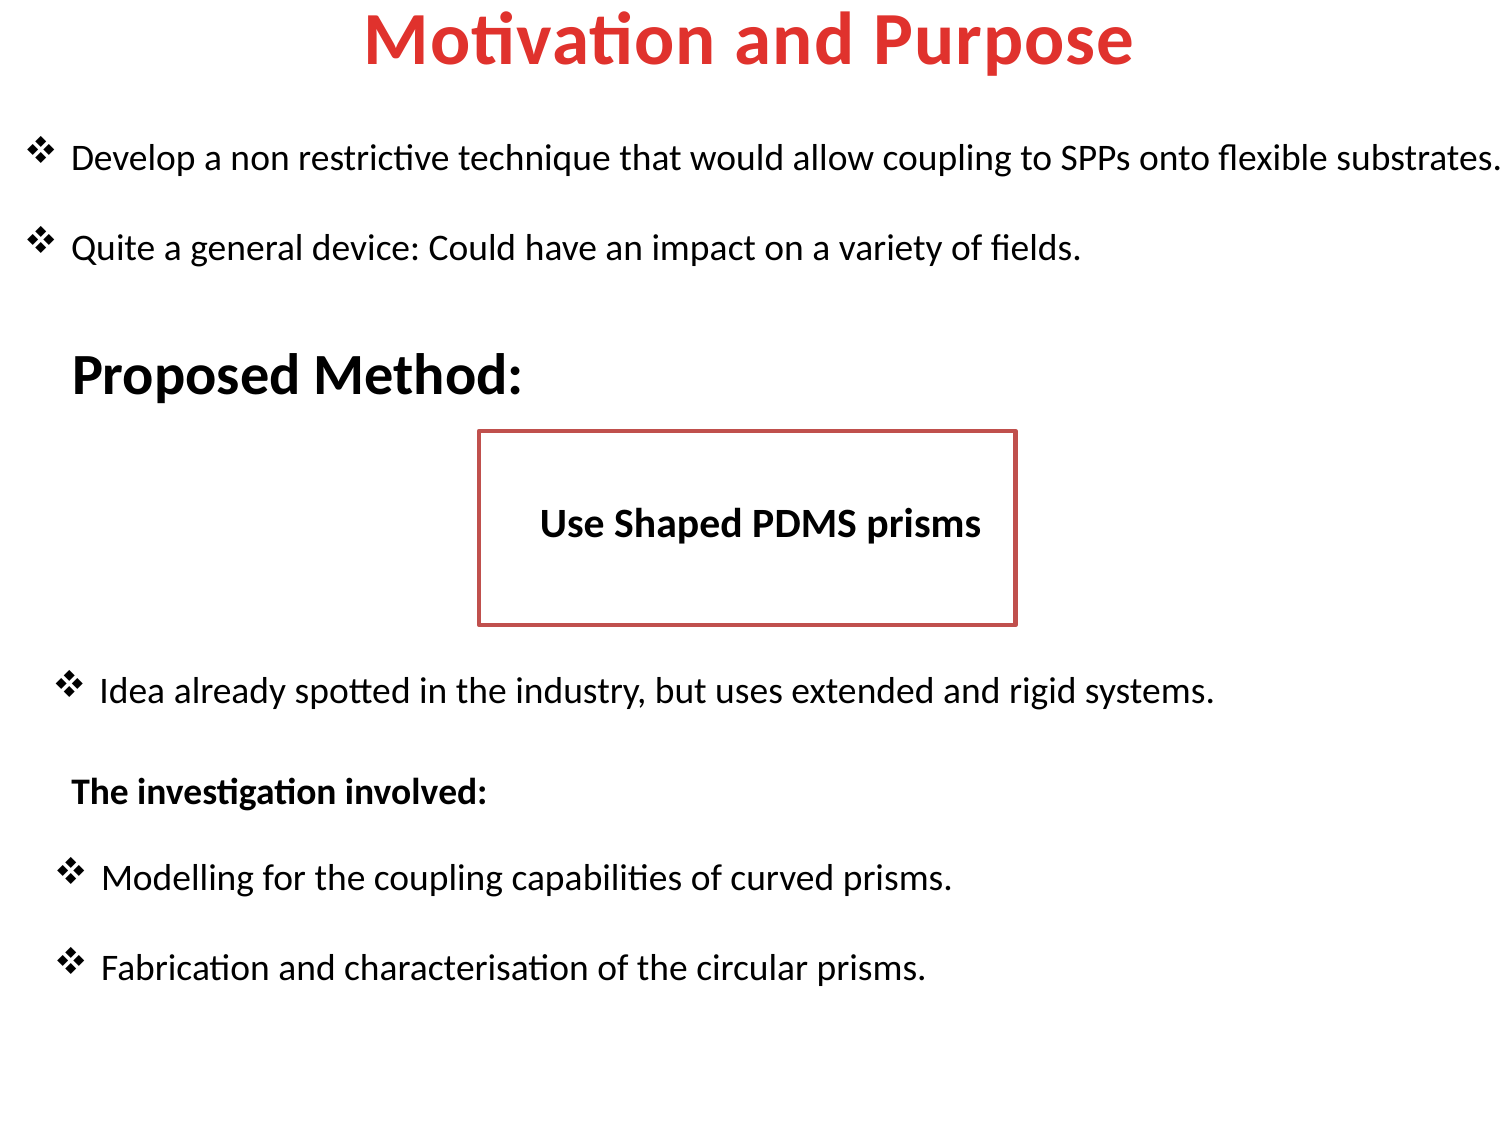

Motivation and Purpose
Develop a non restrictive technique that would allow coupling to SPPs onto flexible substrates.

Quite a general device: Could have an impact on a variety of fields.
Proposed Method:

Use Shaped PDMS prisms
Idea already spotted in the industry, but uses extended and rigid systems.
The investigation involved:

Modelling for the coupling capabilities of curved prisms.

Fabrication and characterisation of the circular prisms.